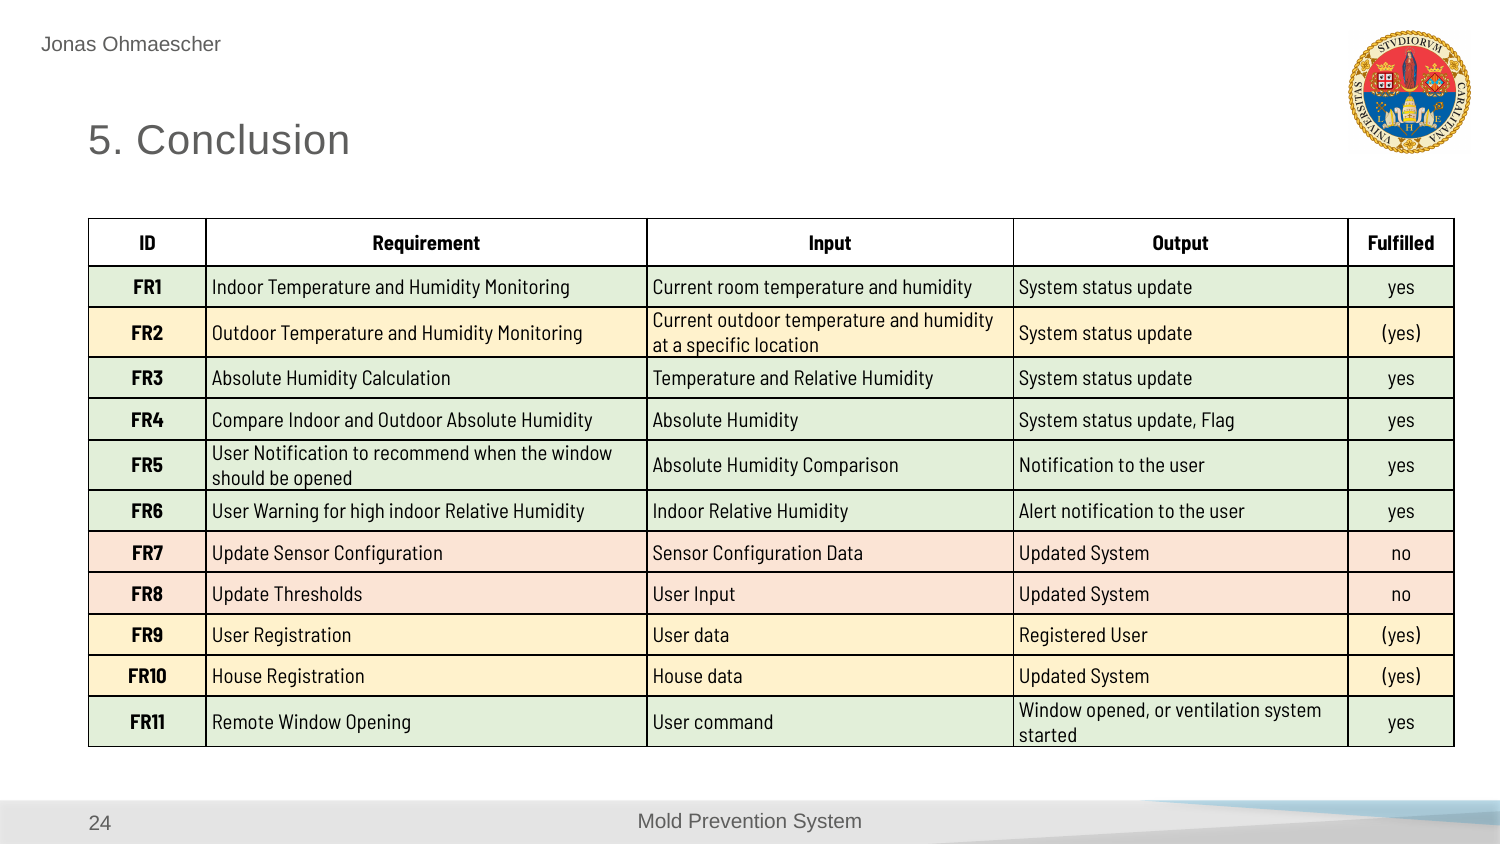

# 5. Conclusion
| ID | Requirement | Input | Output | Fulfilled |
| --- | --- | --- | --- | --- |
| FR1 | Indoor Temperature and Humidity Monitoring | Current room temperature and humidity | System status update | yes |
| FR2 | Outdoor Temperature and Humidity Monitoring | Current outdoor temperature and humidity at a specific location | System status update | (yes) |
| FR3 | Absolute Humidity Calculation | Temperature and Relative Humidity | System status update | yes |
| FR4 | Compare Indoor and Outdoor Absolute Humidity | Absolute Humidity | System status update, Flag | yes |
| FR5 | User Notification to recommend when the window should be opened | Absolute Humidity Comparison | Notification to the user | yes |
| FR6 | User Warning for high indoor Relative Humidity | Indoor Relative Humidity | Alert notification to the user | yes |
| FR7 | Update Sensor Configuration | Sensor Configuration Data | Updated System | no |
| FR8 | Update Thresholds | User Input | Updated System | no |
| FR9 | User Registration | User data | Registered User | (yes) |
| FR10 | House Registration | House data | Updated System | (yes) |
| FR11 | Remote Window Opening | User command | Window opened, or ventilation system started | yes |